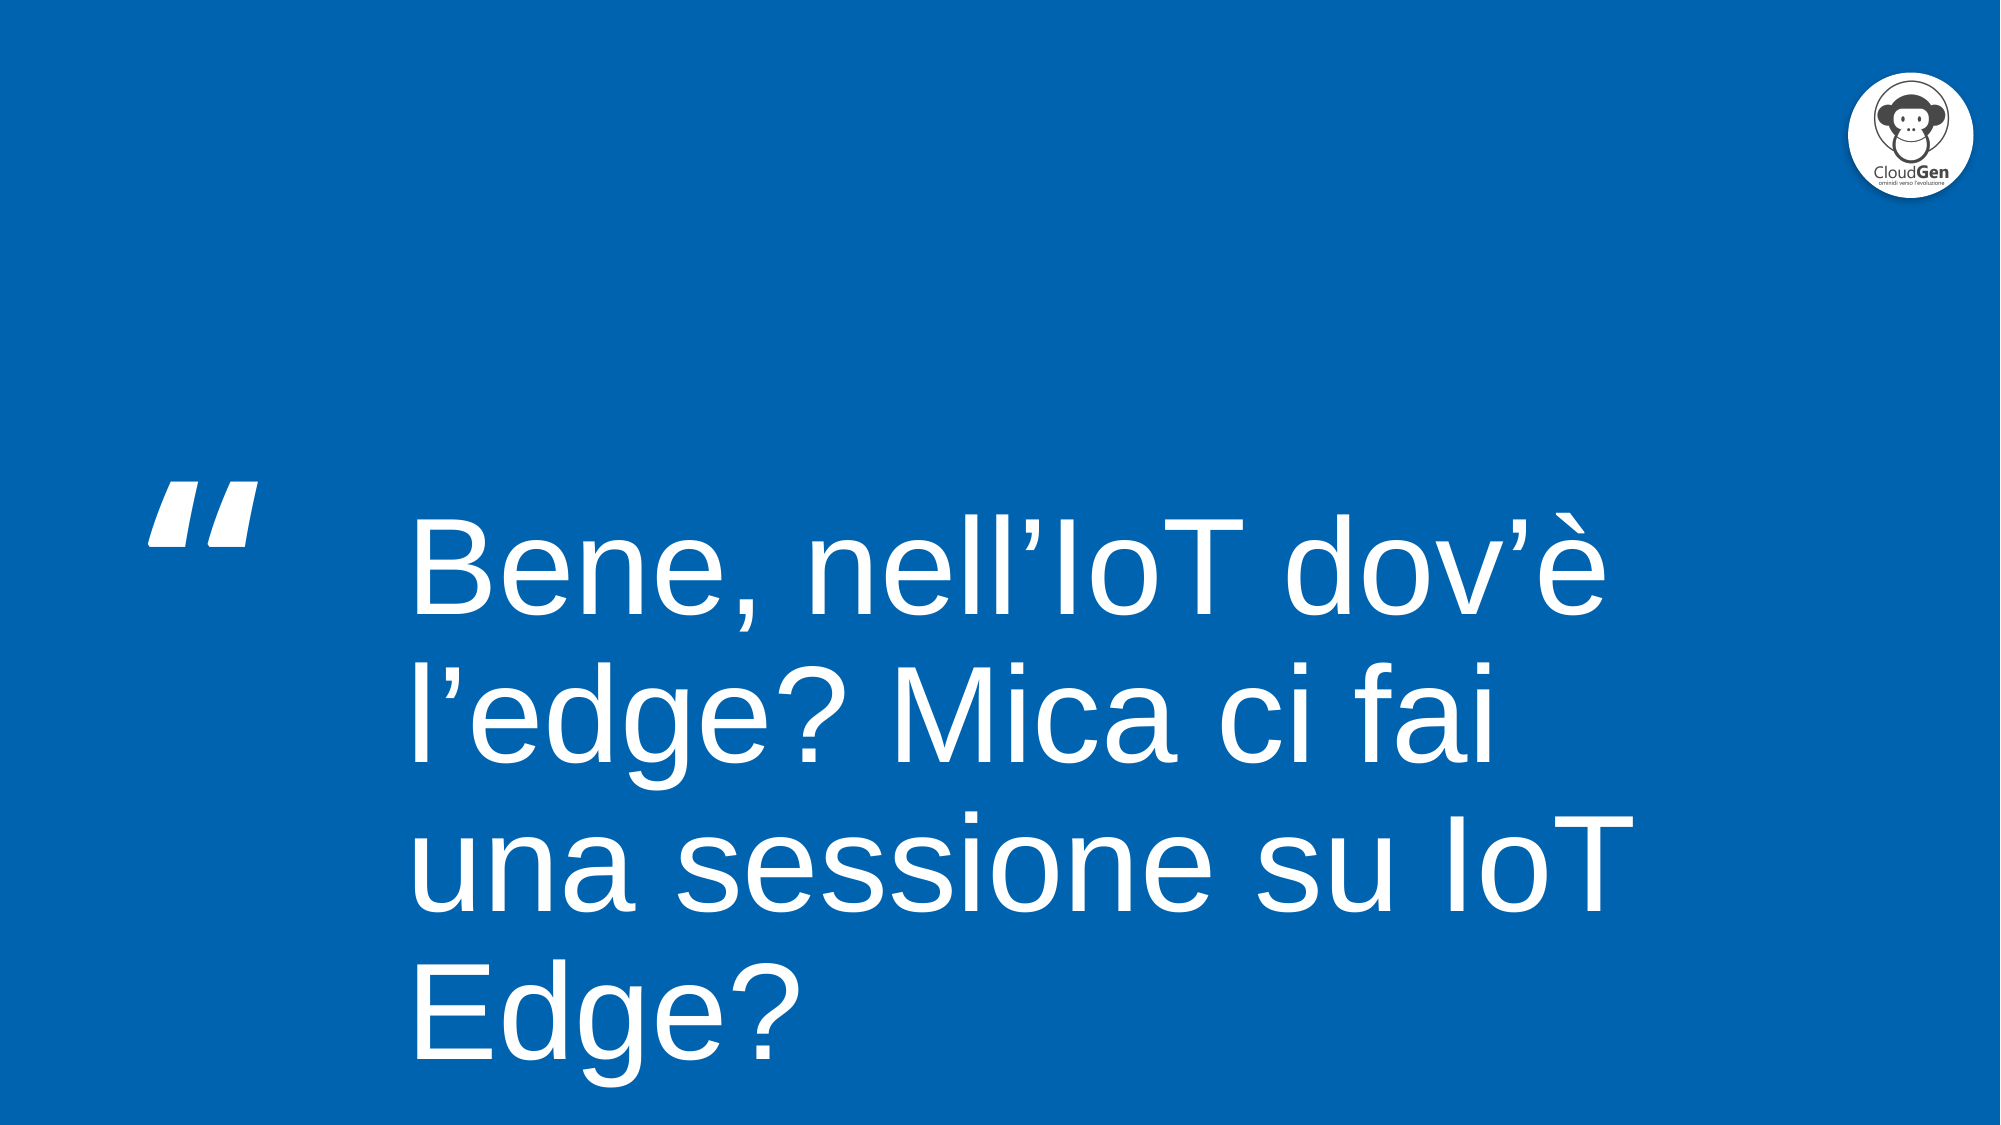

Bene, nell’IoT dov’è l’edge? Mica ci fai una sessione su IoT Edge?